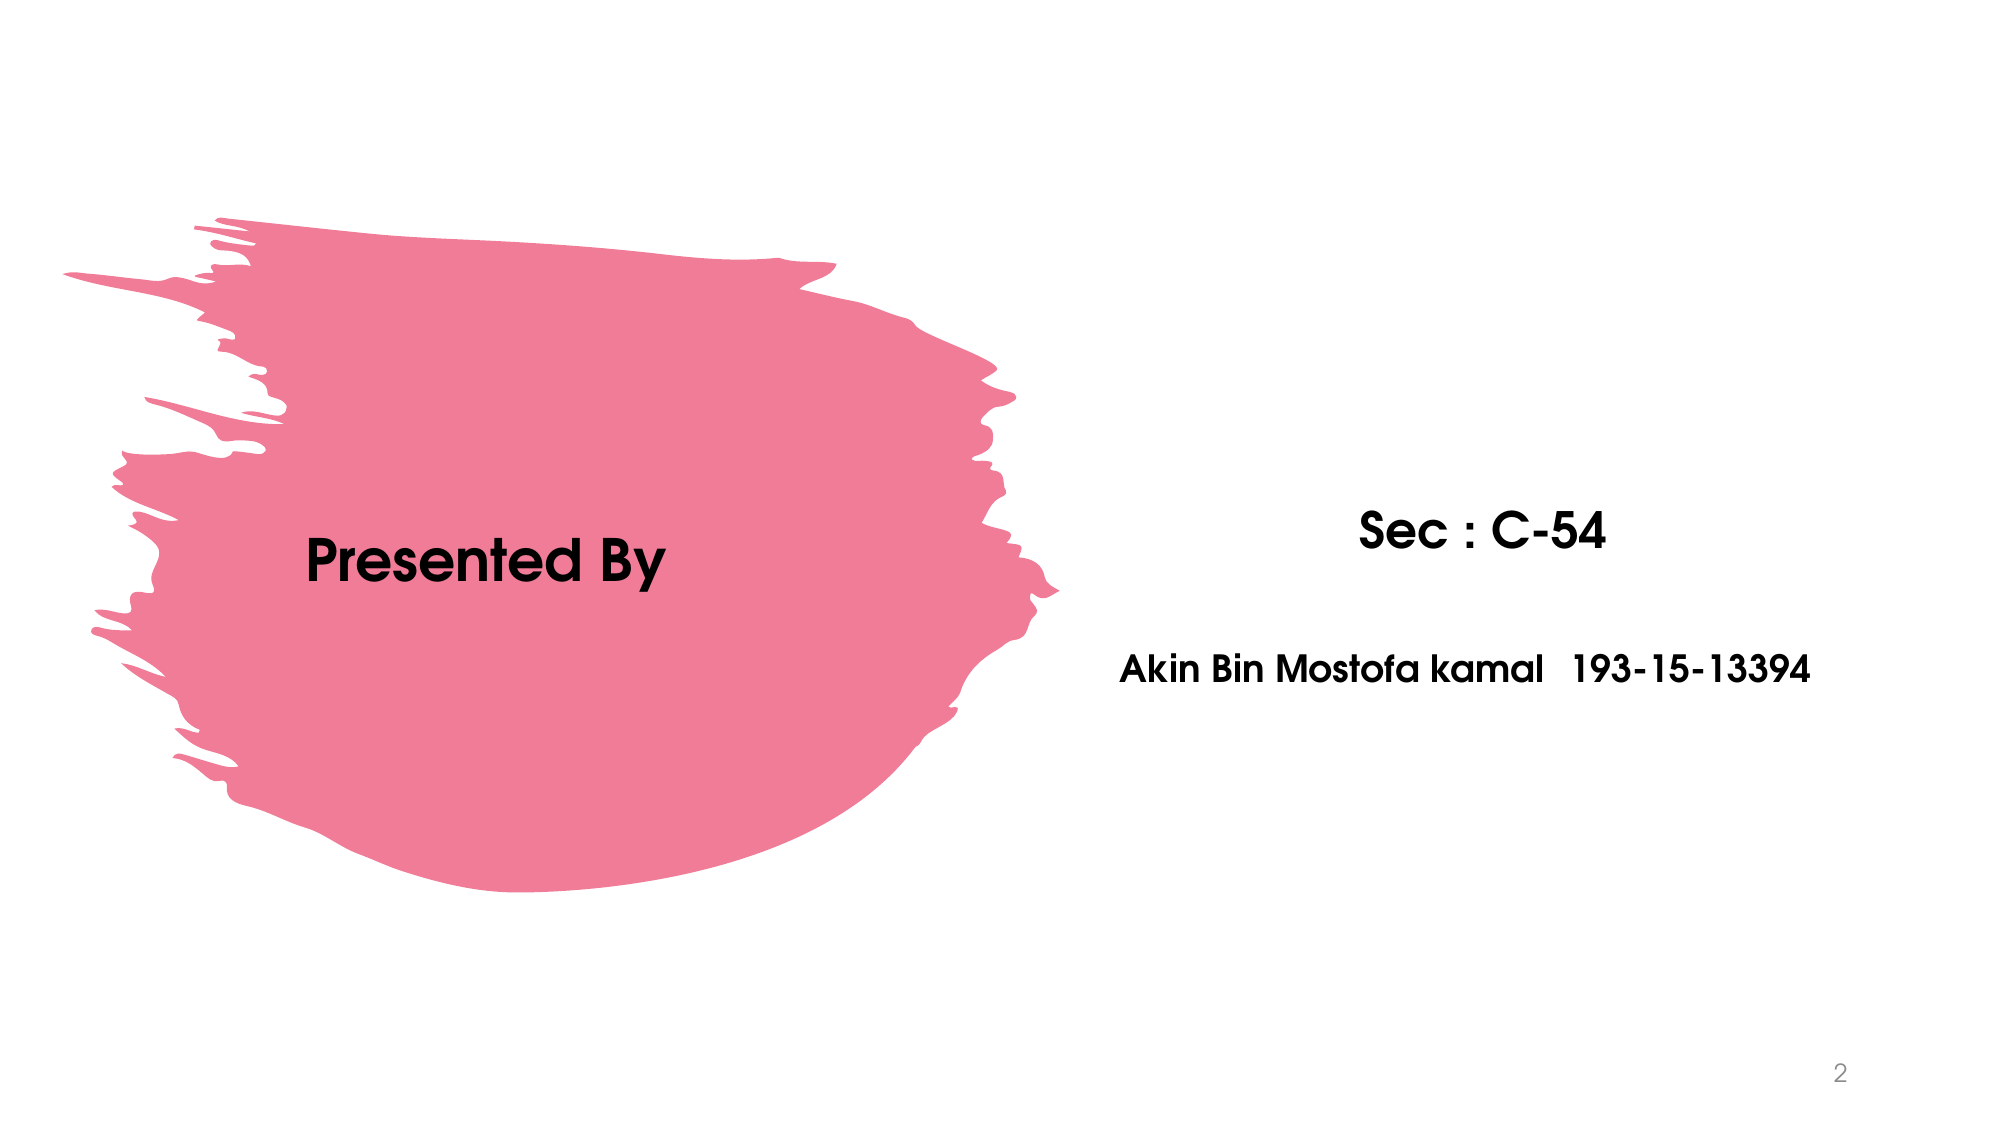

Sec : C-54

Akin Bin Mostofa kamal	193-15-13394
# Presented By
2